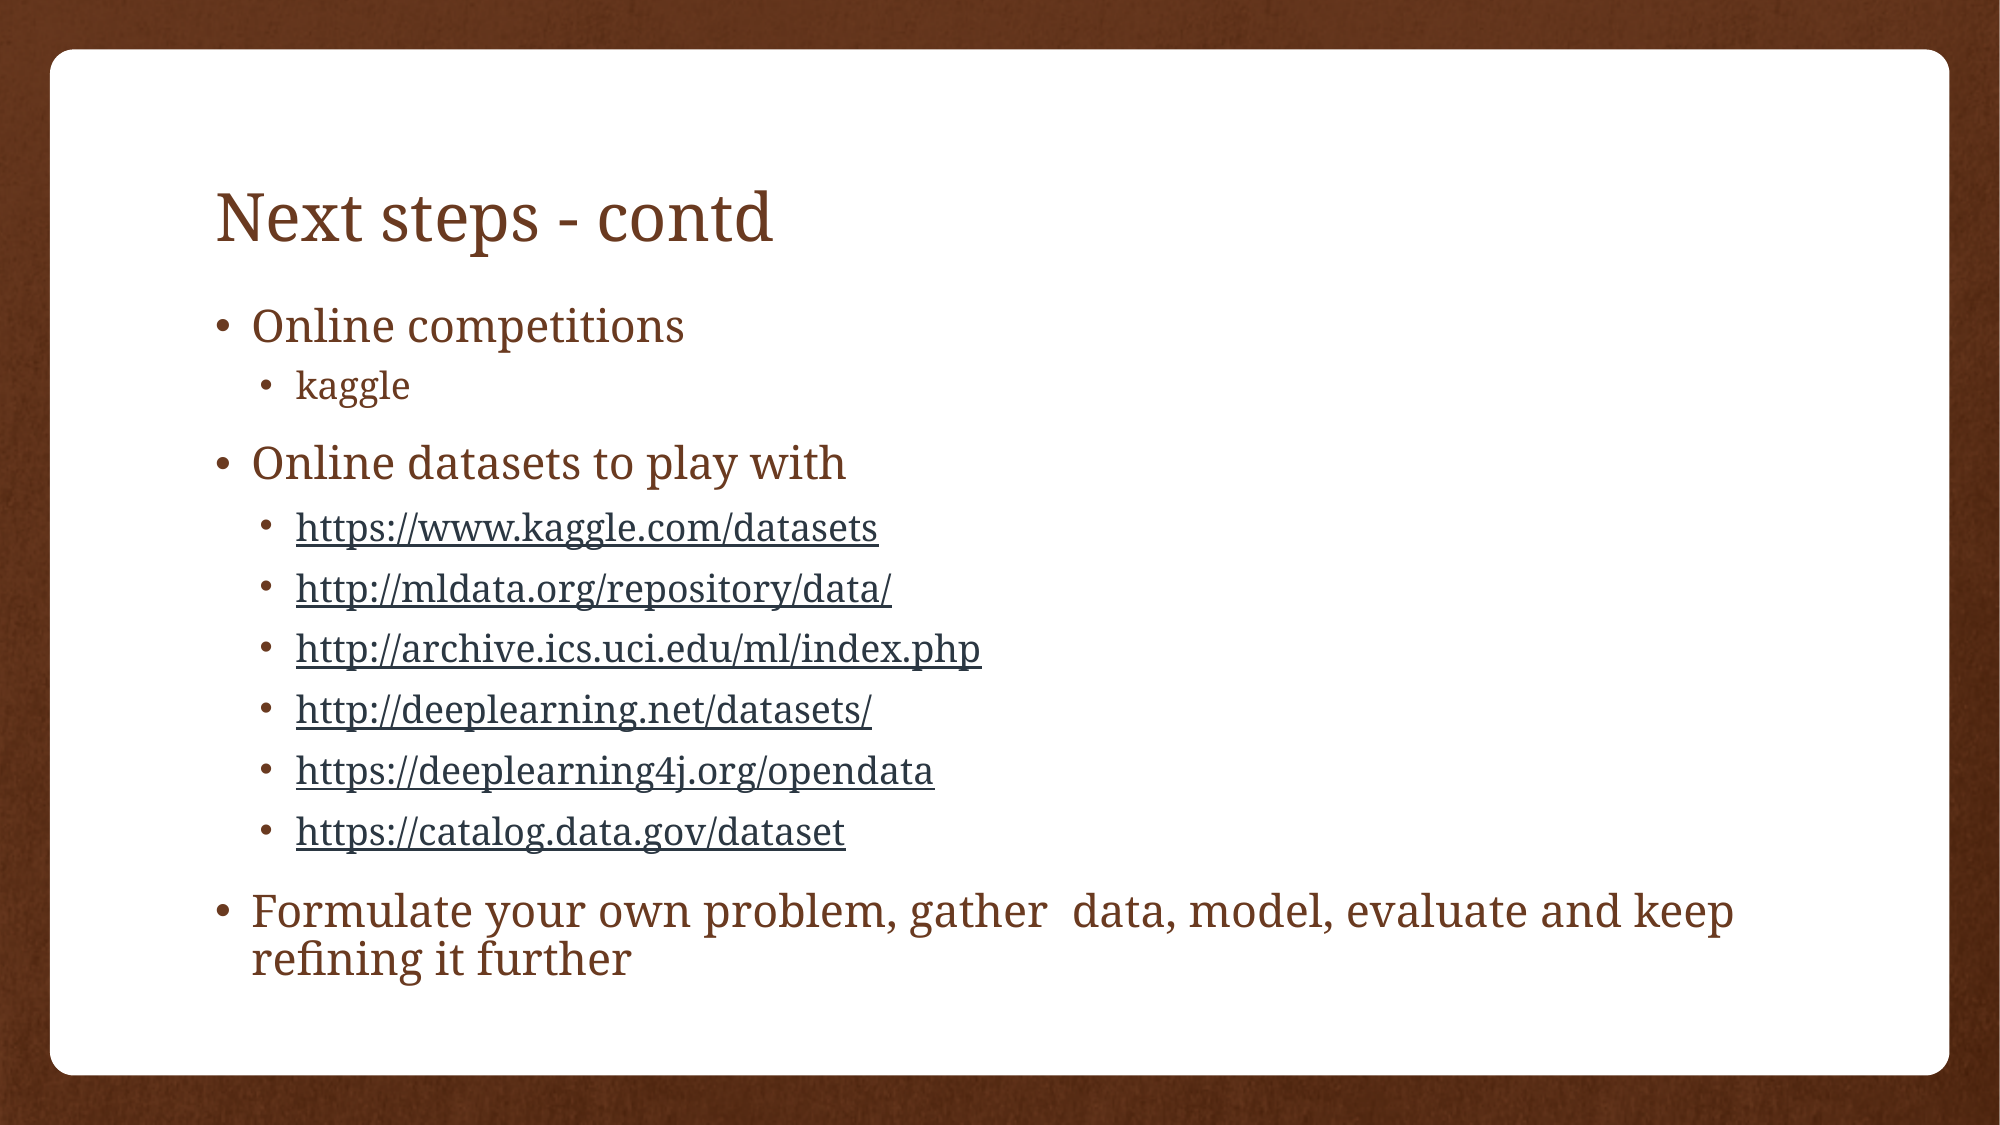

# Next steps - contd
Online competitions
kaggle
Online datasets to play with
https://www.kaggle.com/datasets
http://mldata.org/repository/data/
http://archive.ics.uci.edu/ml/index.php
http://deeplearning.net/datasets/
https://deeplearning4j.org/opendata
https://catalog.data.gov/dataset
Formulate your own problem, gather  data, model, evaluate and keep refining it further